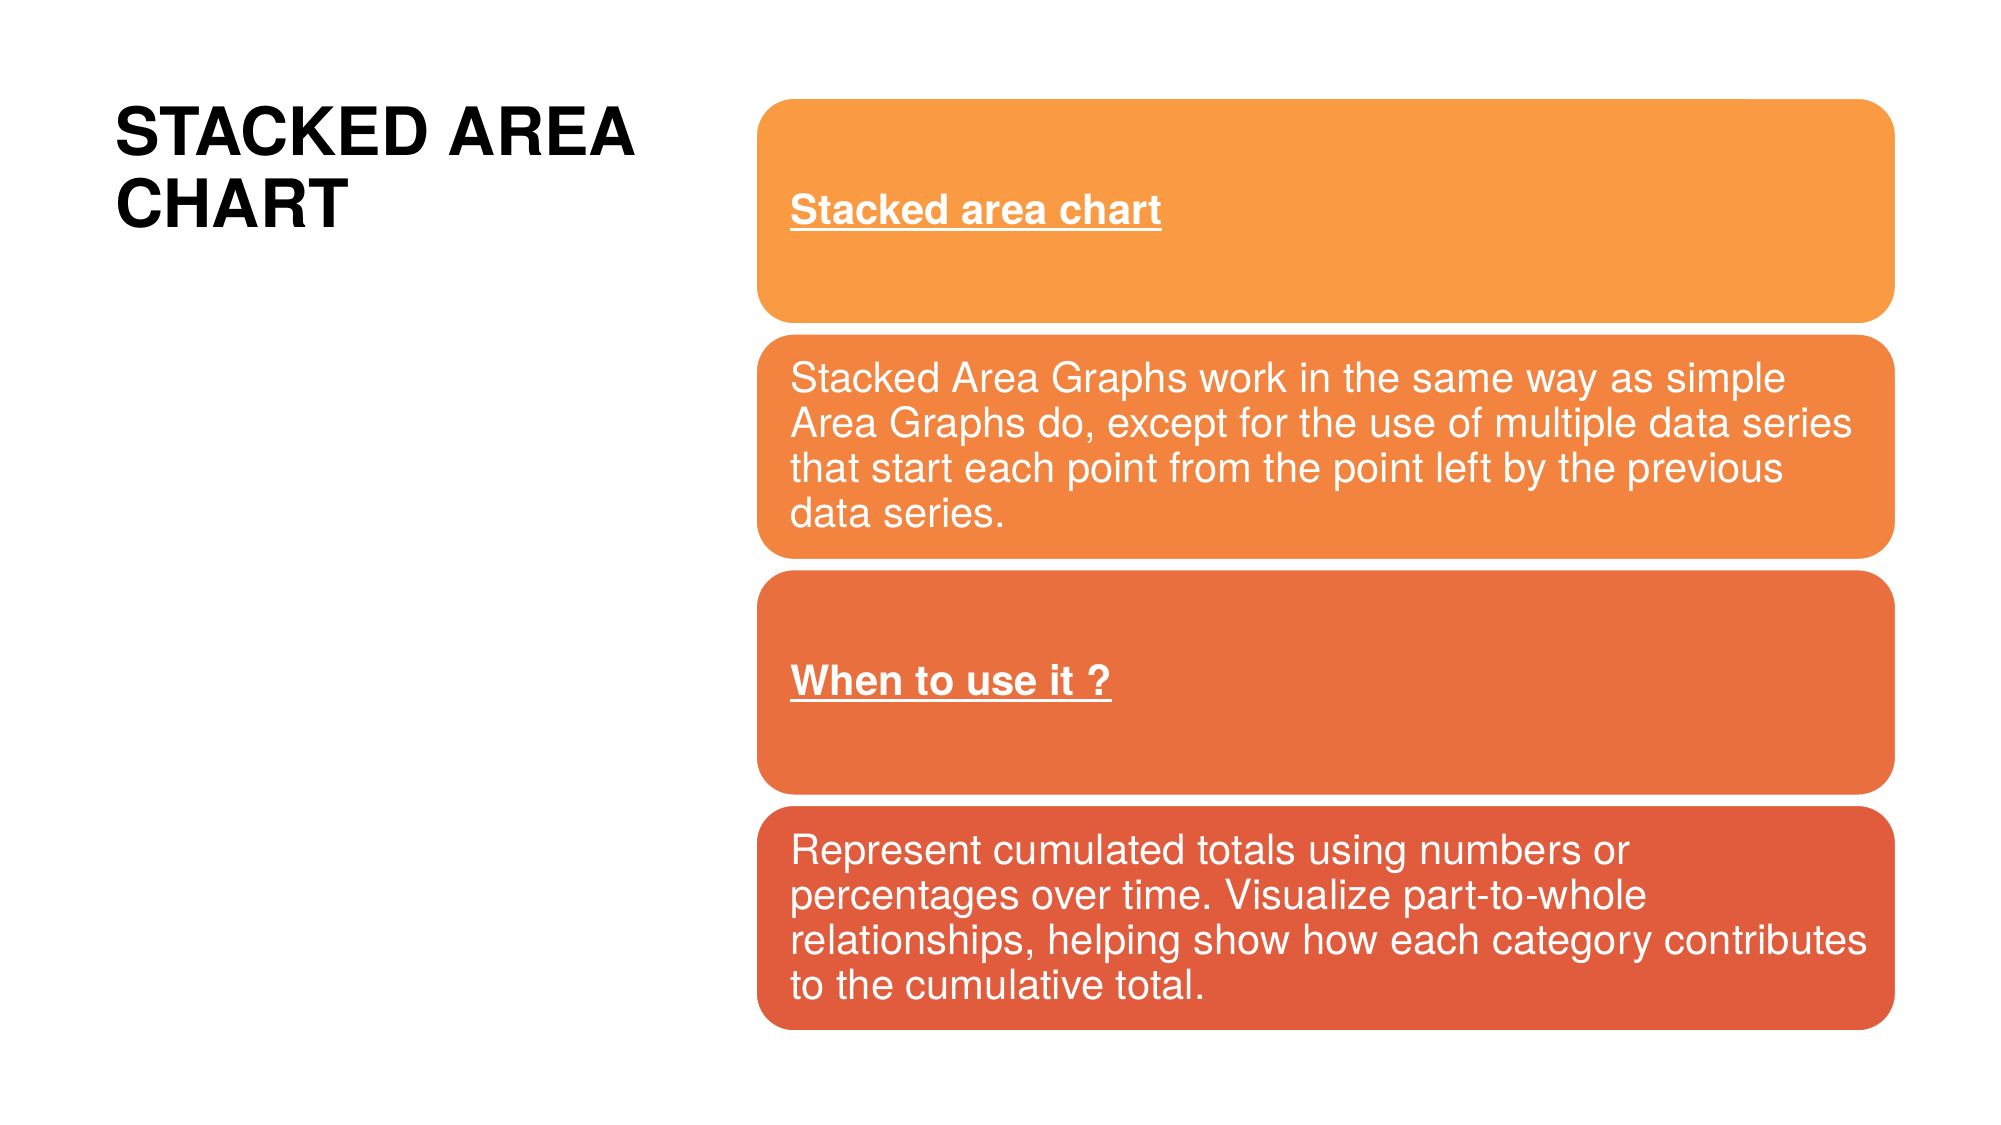

# STACKED AREA CHART
Stacked area chart
Stacked Area Graphs work in the same way as simple Area Graphs do, except for the use of multiple data series that start each point from the point left by the previous data series.
When to use it ?
Represent cumulated totals using numbers or percentages over time. Visualize part-to-whole relationships, helping show how each category contributes to the cumulative total.